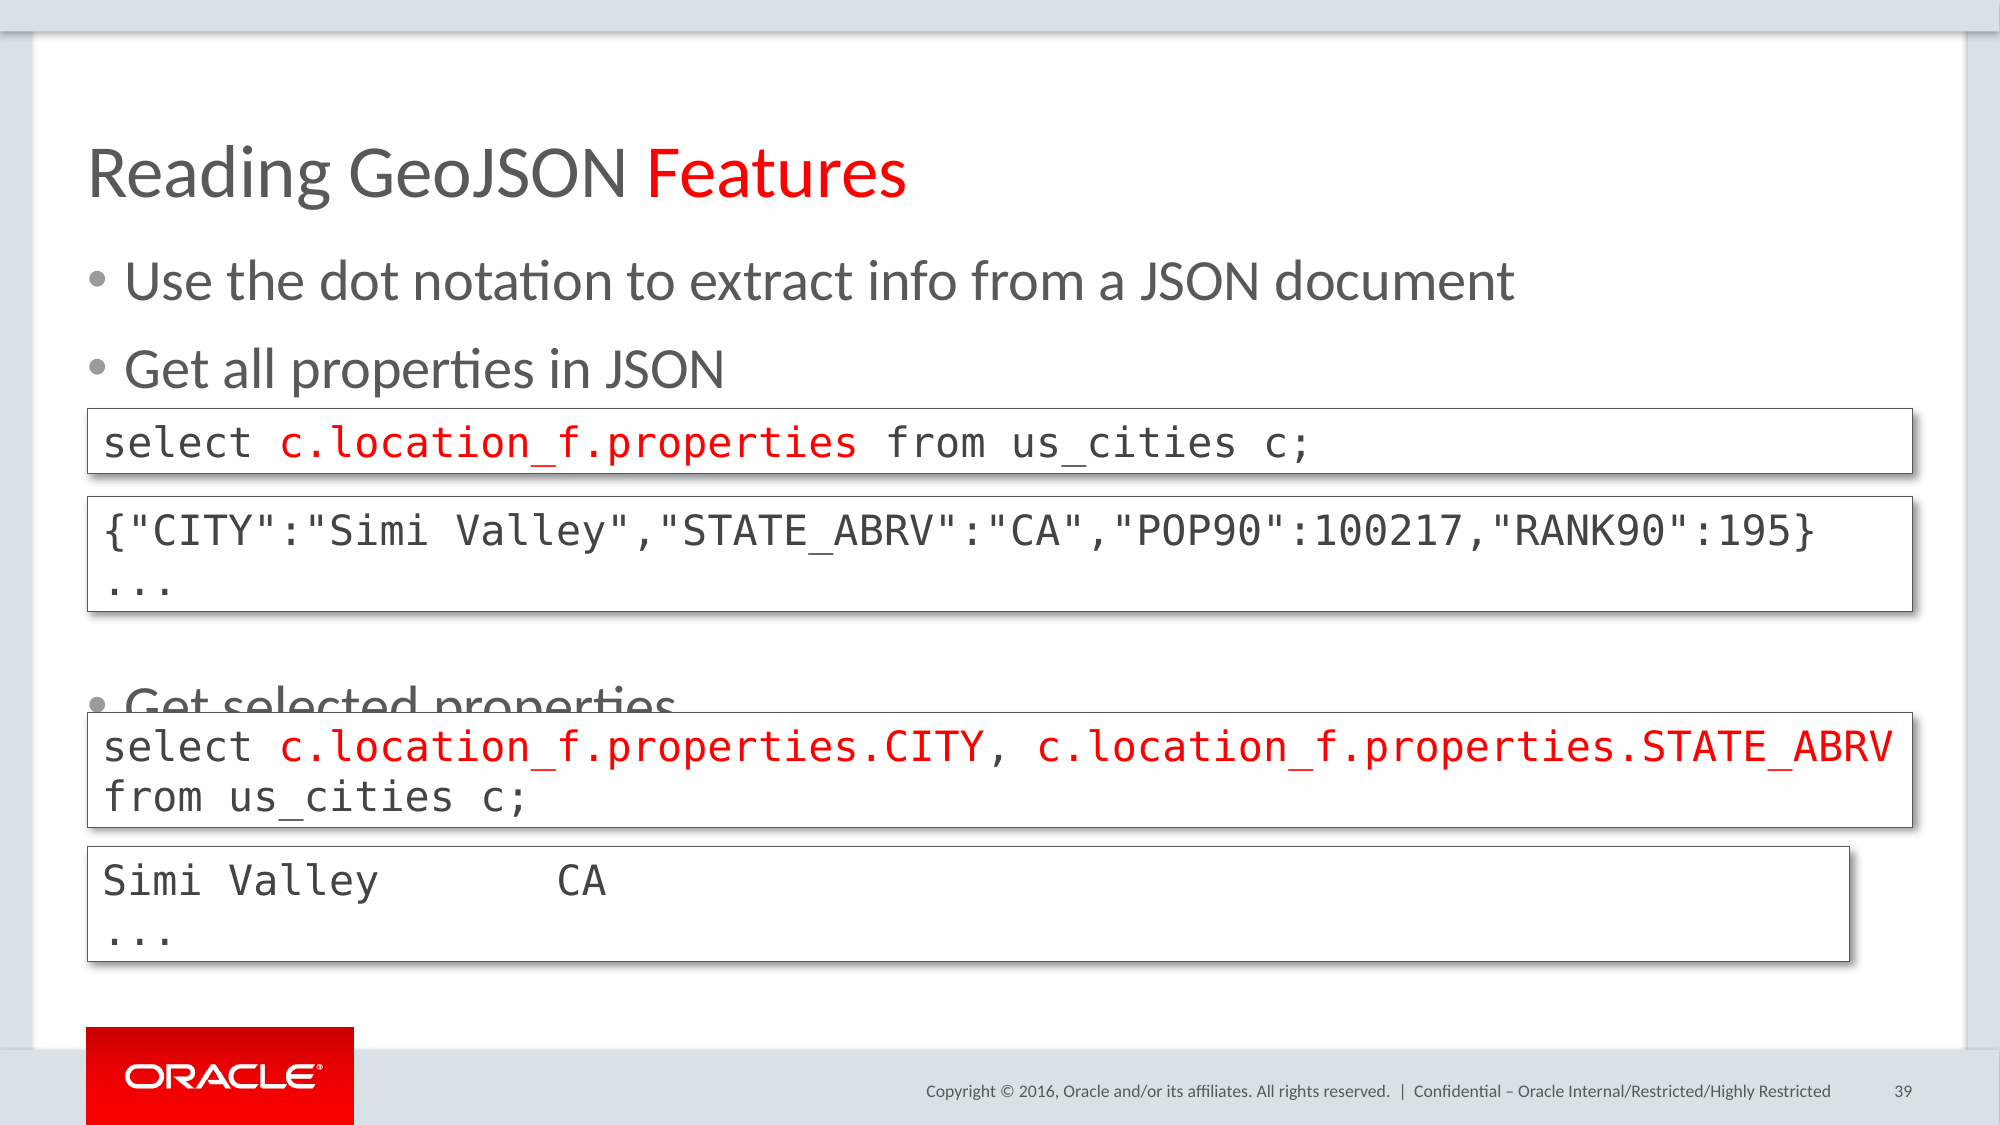

# Reading GeoJSON Features
Use the dot notation to extract info from a JSON document
Get all properties in JSON

Get selected properties
select c.location_f.properties from us_cities c;
{"CITY":"Simi Valley","STATE_ABRV":"CA","POP90":100217,"RANK90":195}
...
select c.location_f.properties.CITY, c.location_f.properties.STATE_ABRV
from us_cities c;
Simi Valley       CA
...
Confidential – Oracle Internal/Restricted/Highly Restricted
39